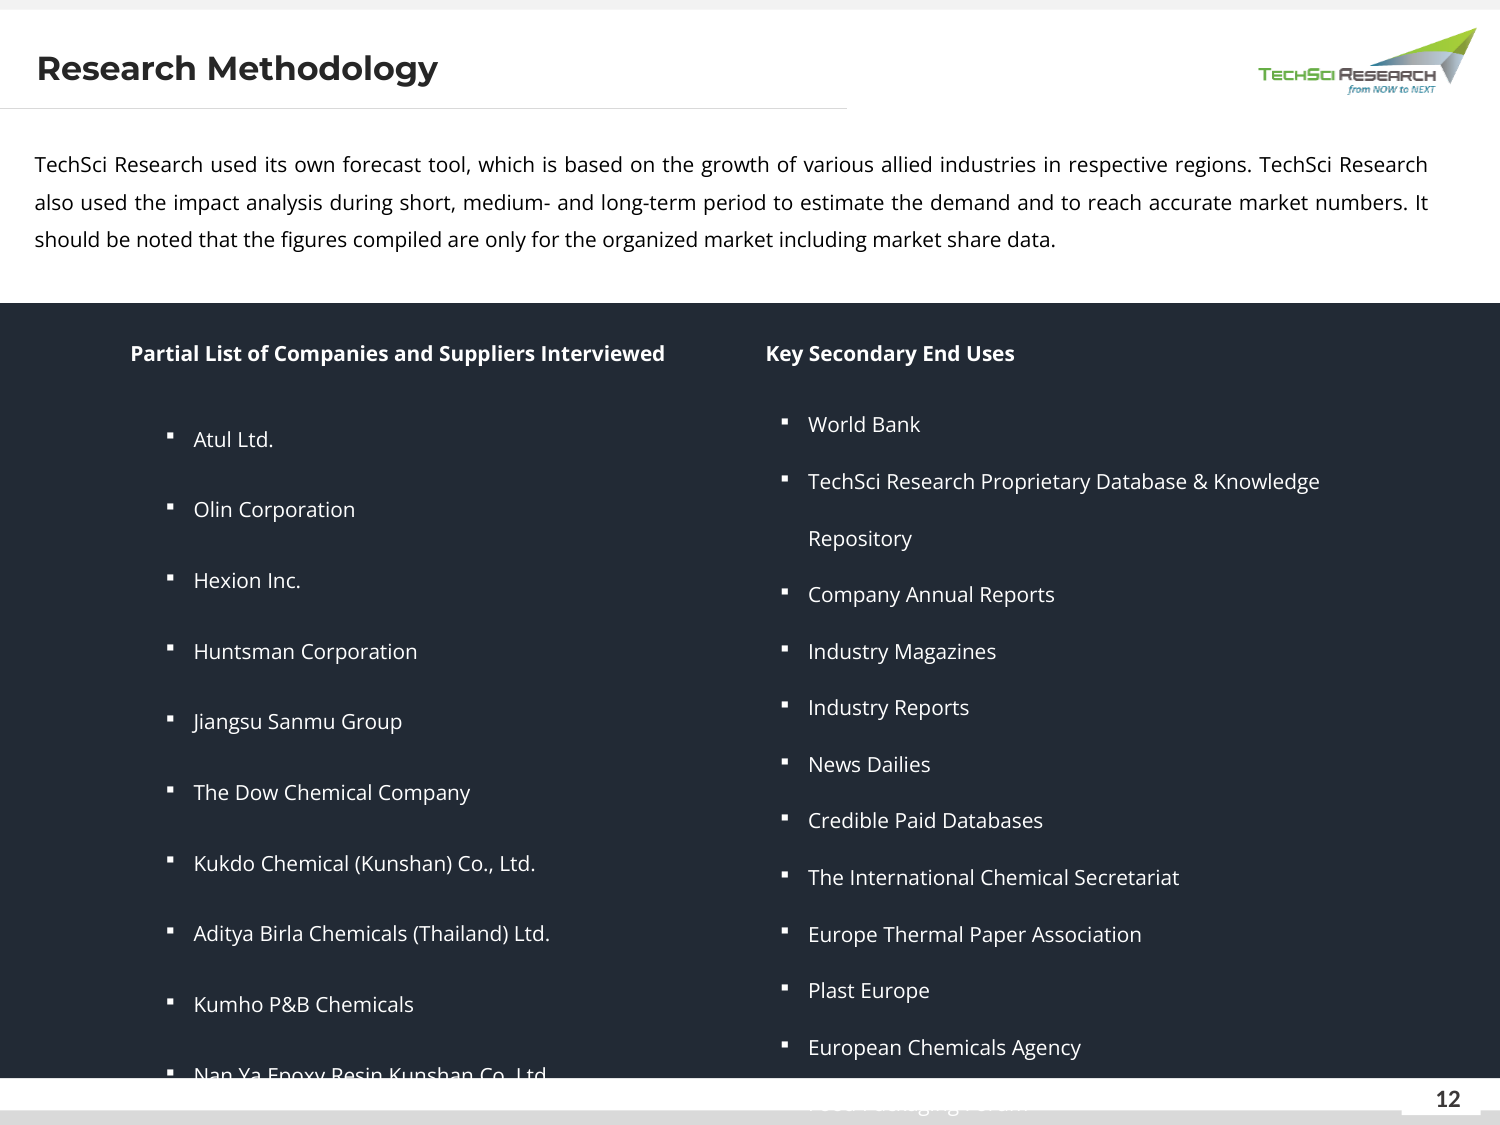

Research Methodology
TechSci Research used its own forecast tool, which is based on the growth of various allied industries in respective regions. TechSci Research also used the impact analysis during short, medium- and long-term period to estimate the demand and to reach accurate market numbers. It should be noted that the figures compiled are only for the organized market including market share data.

| Partial List of Companies and Suppliers Interviewed | Key Secondary End Uses |
| --- | --- |
| Atul Ltd. Olin Corporation Hexion Inc. Huntsman Corporation Jiangsu Sanmu Group The Dow Chemical Company Kukdo Chemical (Kunshan) Co., Ltd. Aditya Birla Chemicals (Thailand) Ltd. Kumho P&B Chemicals Nan Ya Epoxy Resin Kunshan Co. Ltd. | World Bank TechSci Research Proprietary Database & Knowledge Repository Company Annual Reports Industry Magazines Industry Reports News Dailies Credible Paid Databases The International Chemical Secretariat Europe Thermal Paper Association Plast Europe European Chemicals Agency Food Packaging Forum |